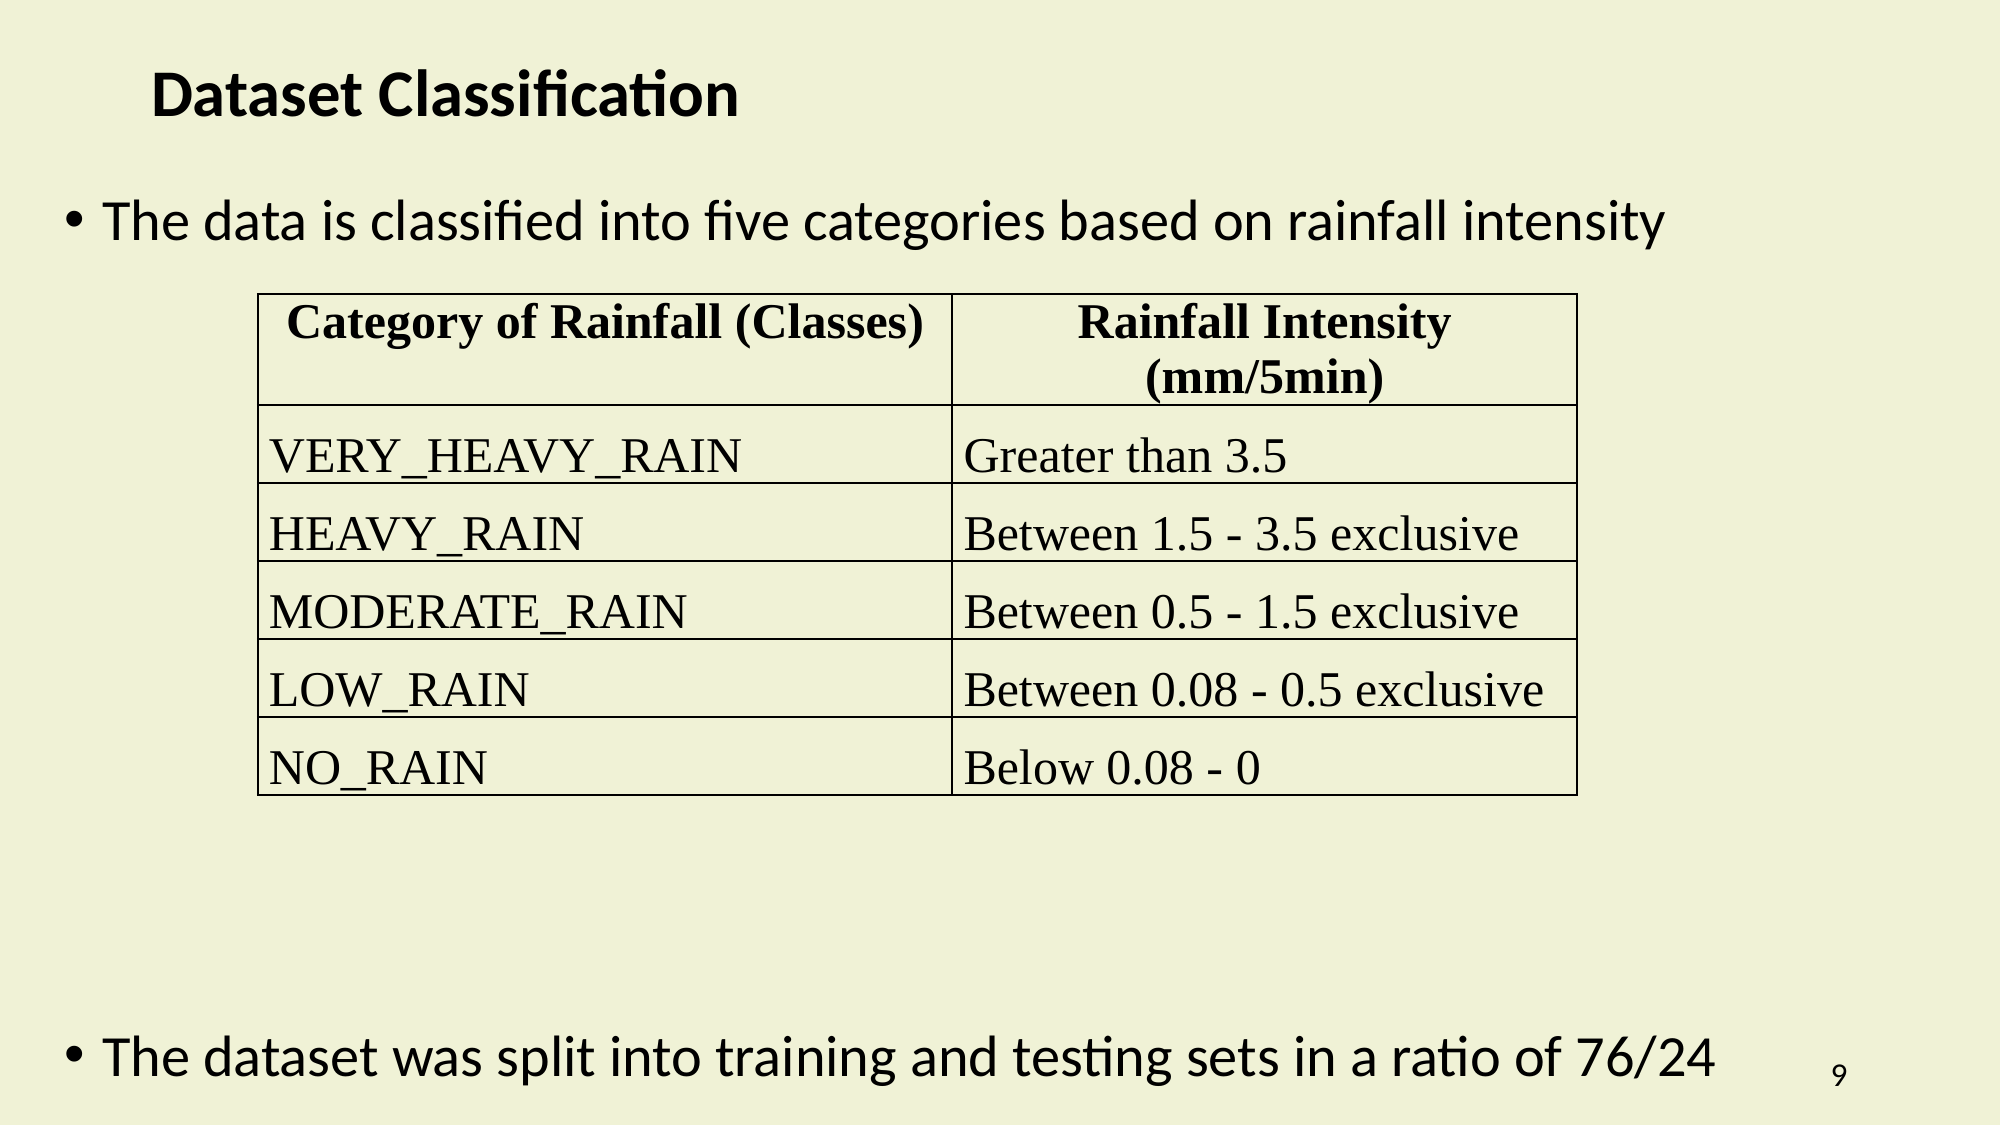

Dataset Classification
The data is classified into five categories based on rainfall intensity

The dataset was split into training and testing sets in a ratio of 76/24
| Category of Rainfall (Classes) | Rainfall Intensity (mm/5min) |
| --- | --- |
| VERY\_HEAVY\_RAIN | Greater than 3.5 |
| HEAVY\_RAIN | Between 1.5 - 3.5 exclusive |
| MODERATE\_RAIN | Between 0.5 - 1.5 exclusive |
| LOW\_RAIN | Between 0.08 - 0.5 exclusive |
| NO\_RAIN | Below 0.08 - 0 |
9